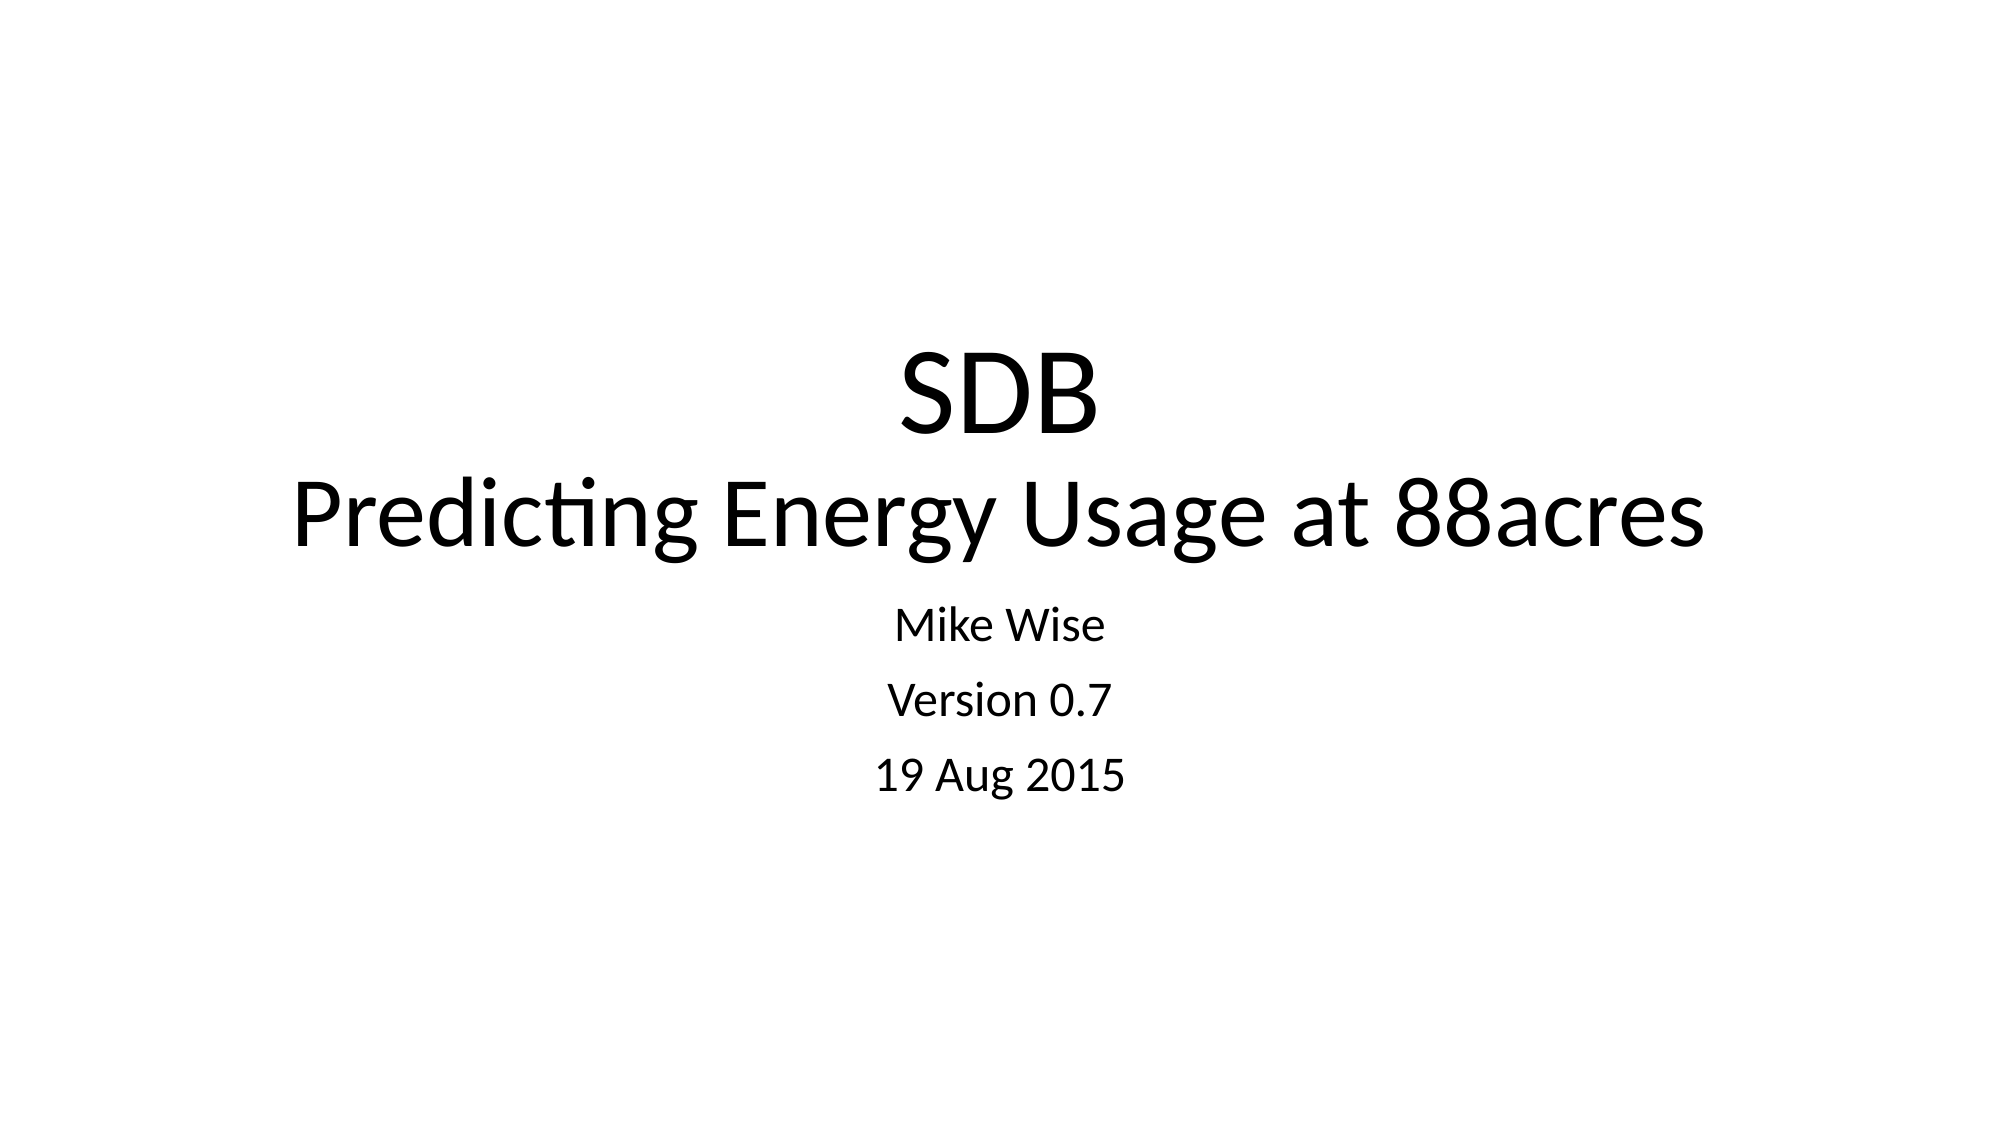

# SDB Predicting Energy Usage at 88acres
Mike Wise
Version 0.7
19 Aug 2015